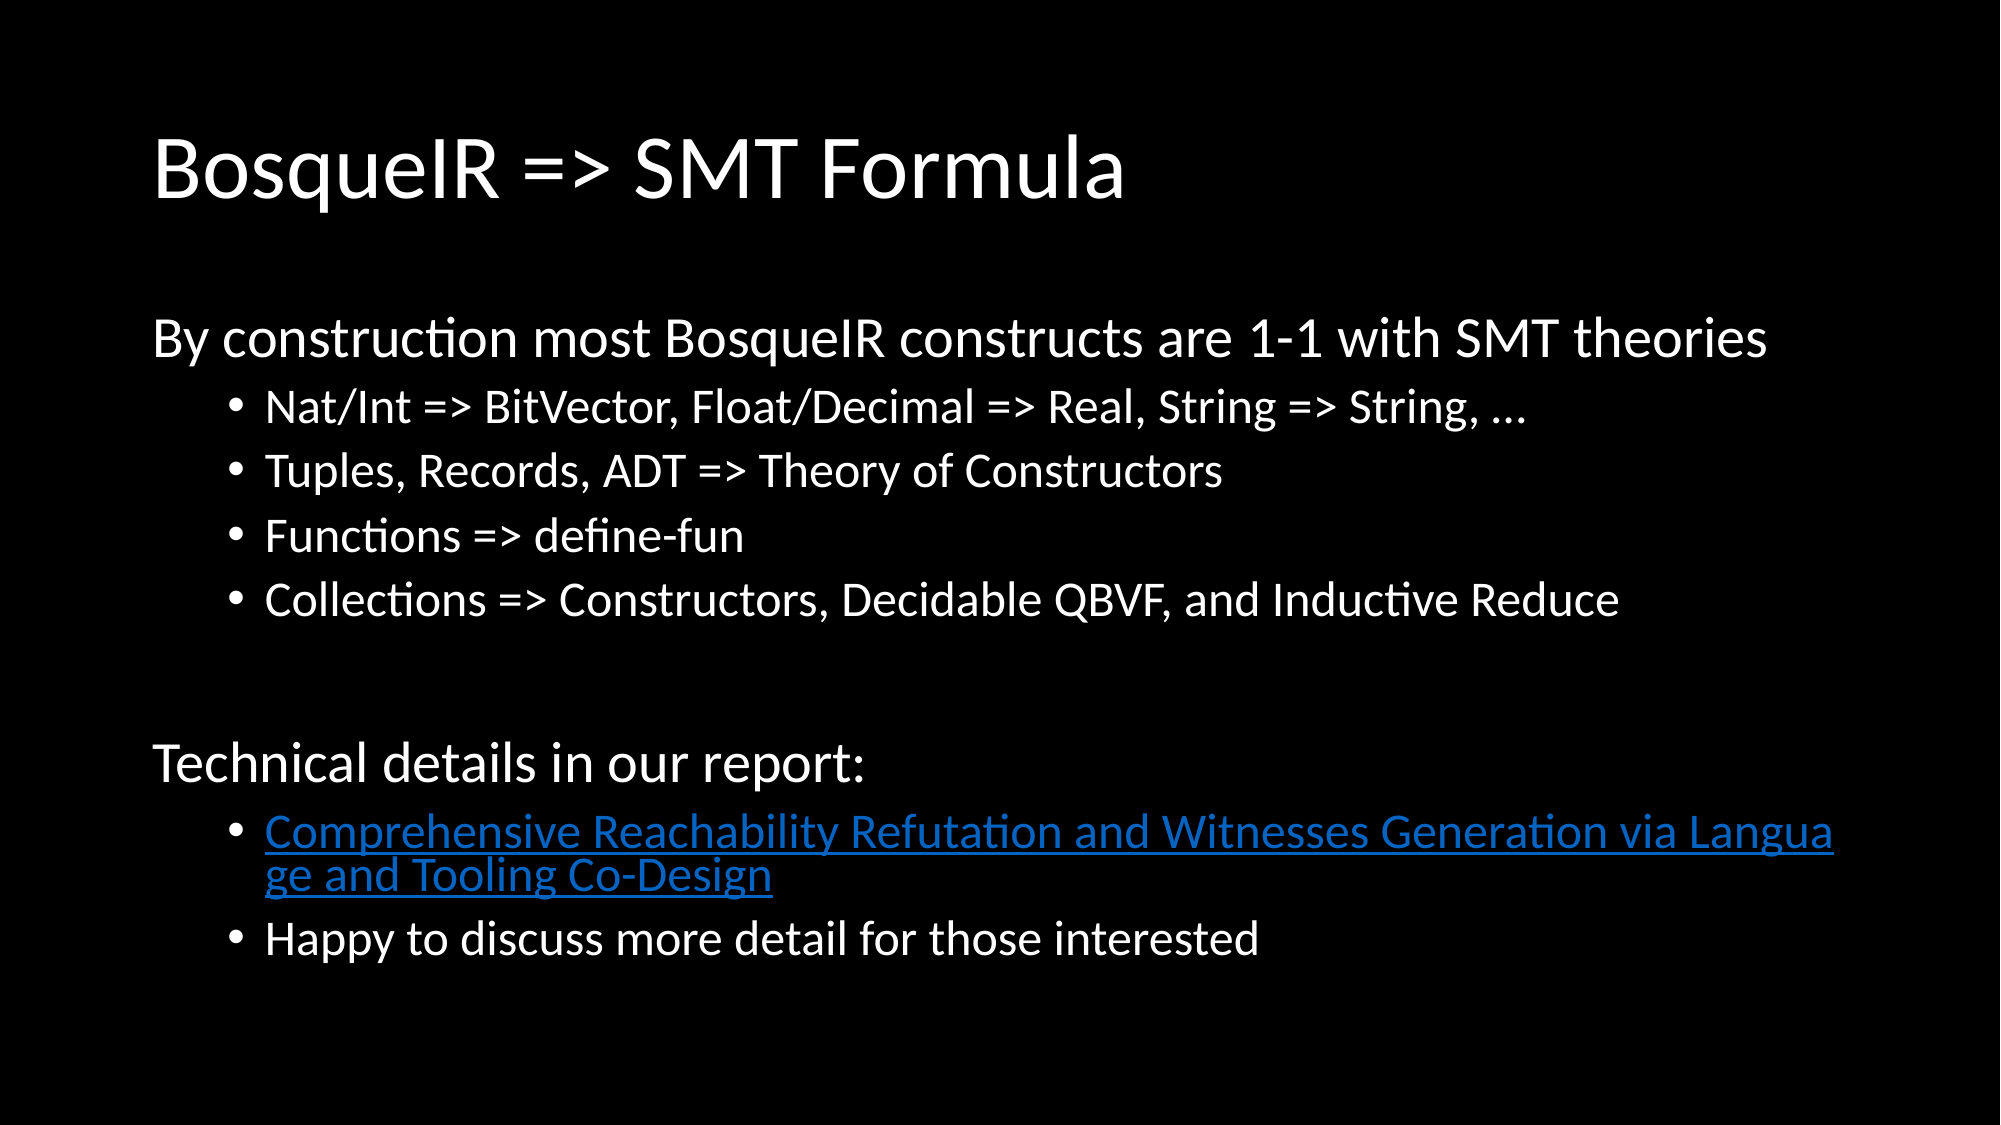

# BosqueIR => SMT Formula
By construction most BosqueIR constructs are 1-1 with SMT theories
Nat/Int => BitVector, Float/Decimal => Real, String => String, …
Tuples, Records, ADT => Theory of Constructors
Functions => define-fun
Collections => Constructors, Decidable QBVF, and Inductive Reduce

Technical details in our report:
Comprehensive Reachability Refutation and Witnesses Generation via Language and Tooling Co-Design
Happy to discuss more detail for those interested